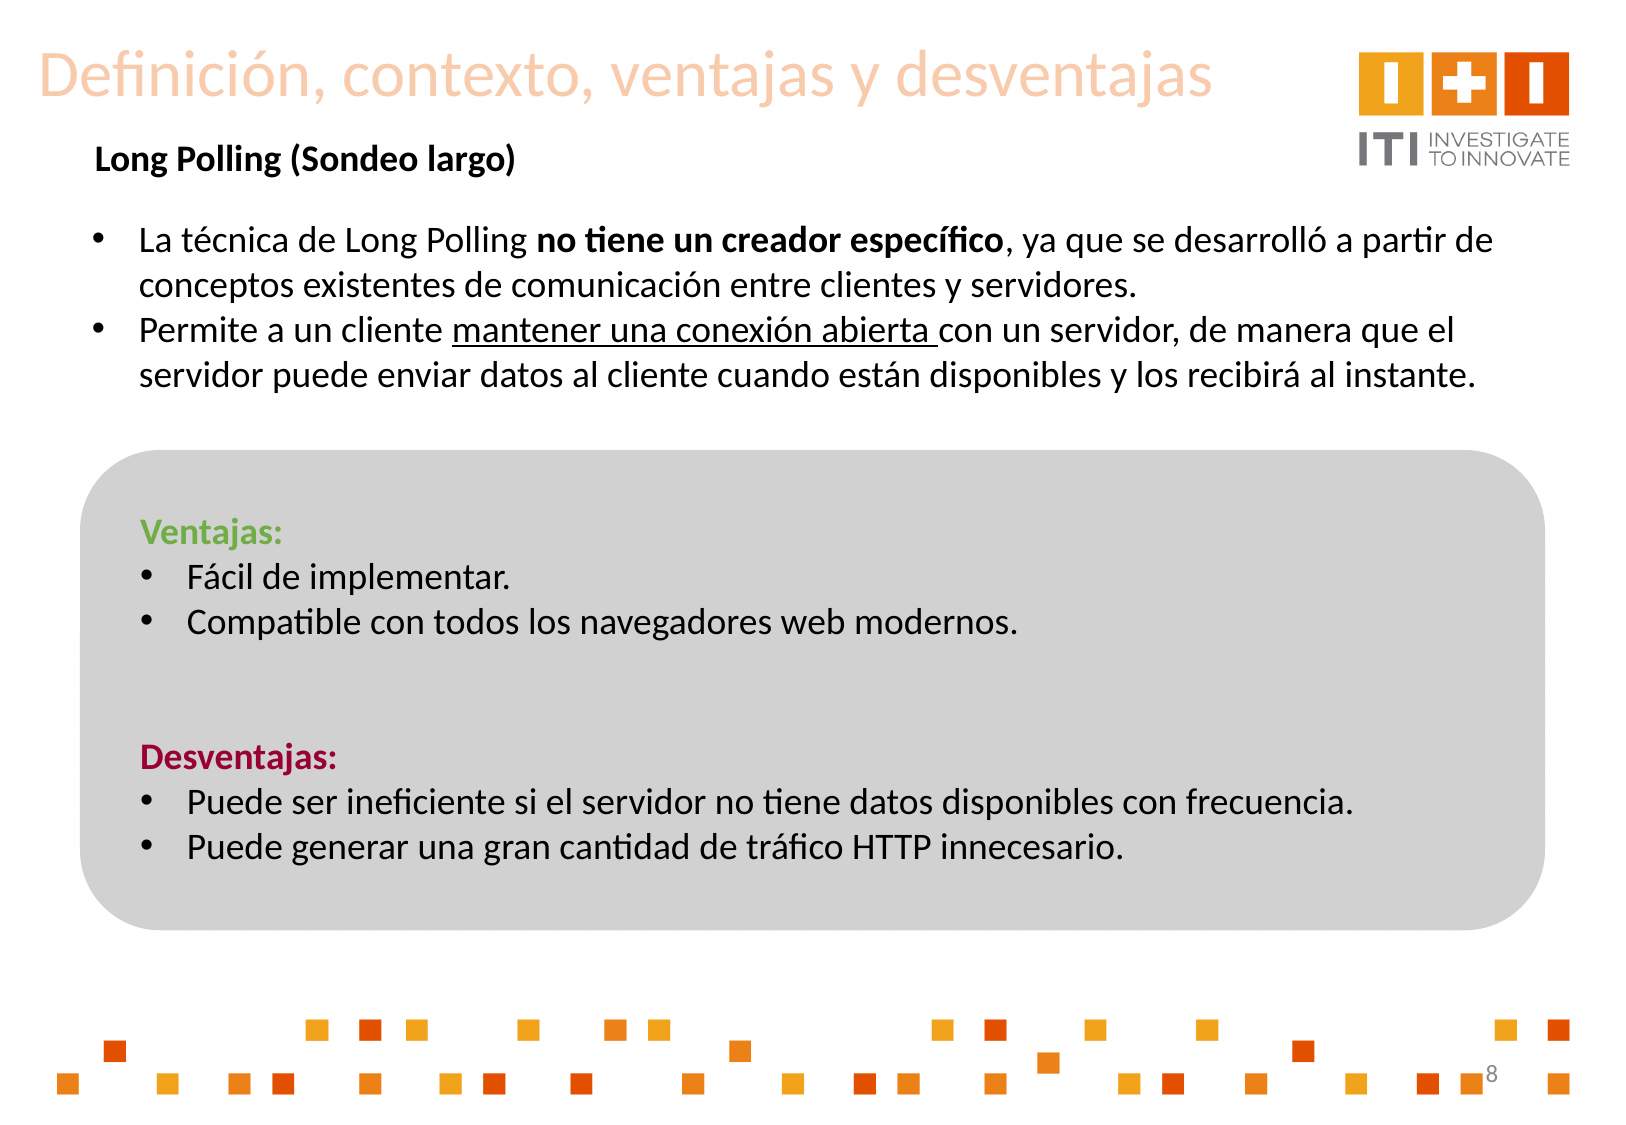

Definición, contexto, ventajas y desventajas
Long Polling (Sondeo largo)
La técnica de Long Polling no tiene un creador específico, ya que se desarrolló a partir de conceptos existentes de comunicación entre clientes y servidores.
Permite a un cliente mantener una conexión abierta con un servidor, de manera que el servidor puede enviar datos al cliente cuando están disponibles y los recibirá al instante.

Ventajas:
Fácil de implementar.
Compatible con todos los navegadores web modernos.

Desventajas:
Puede ser ineficiente si el servidor no tiene datos disponibles con frecuencia.
Puede generar una gran cantidad de tráfico HTTP innecesario.
8